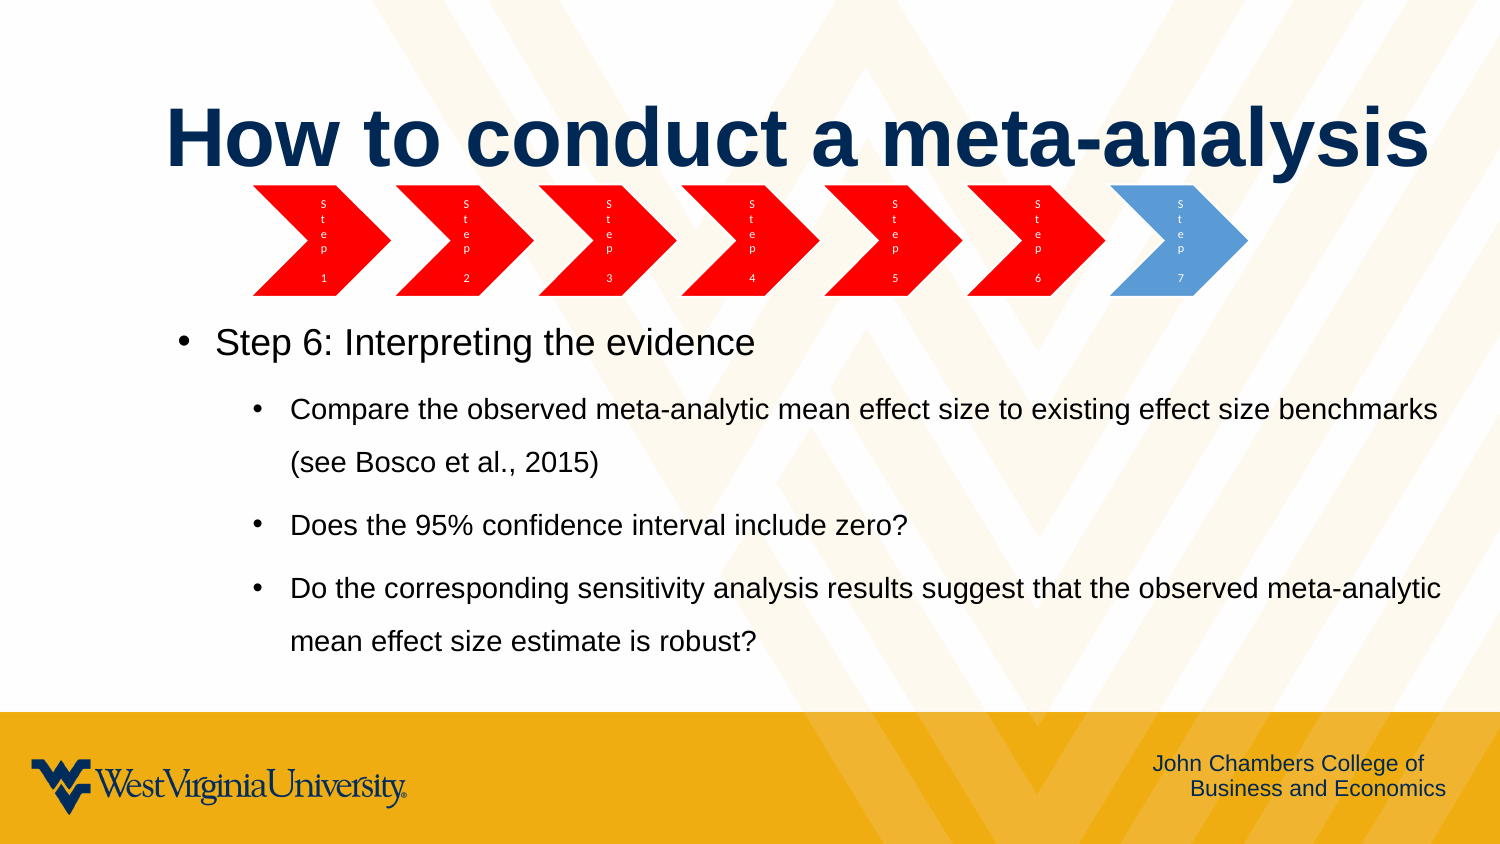

How to conduct a meta-analysis
Step 1
Step 6

Step 6: Interpreting the evidence
Compare the observed meta-analytic mean effect size to existing effect size benchmarks (see Bosco et al., 2015)
Does the 95% confidence interval include zero?
Do the corresponding sensitivity analysis results suggest that the observed meta-analytic mean effect size estimate is robust?

John Chambers College of Business and Economics